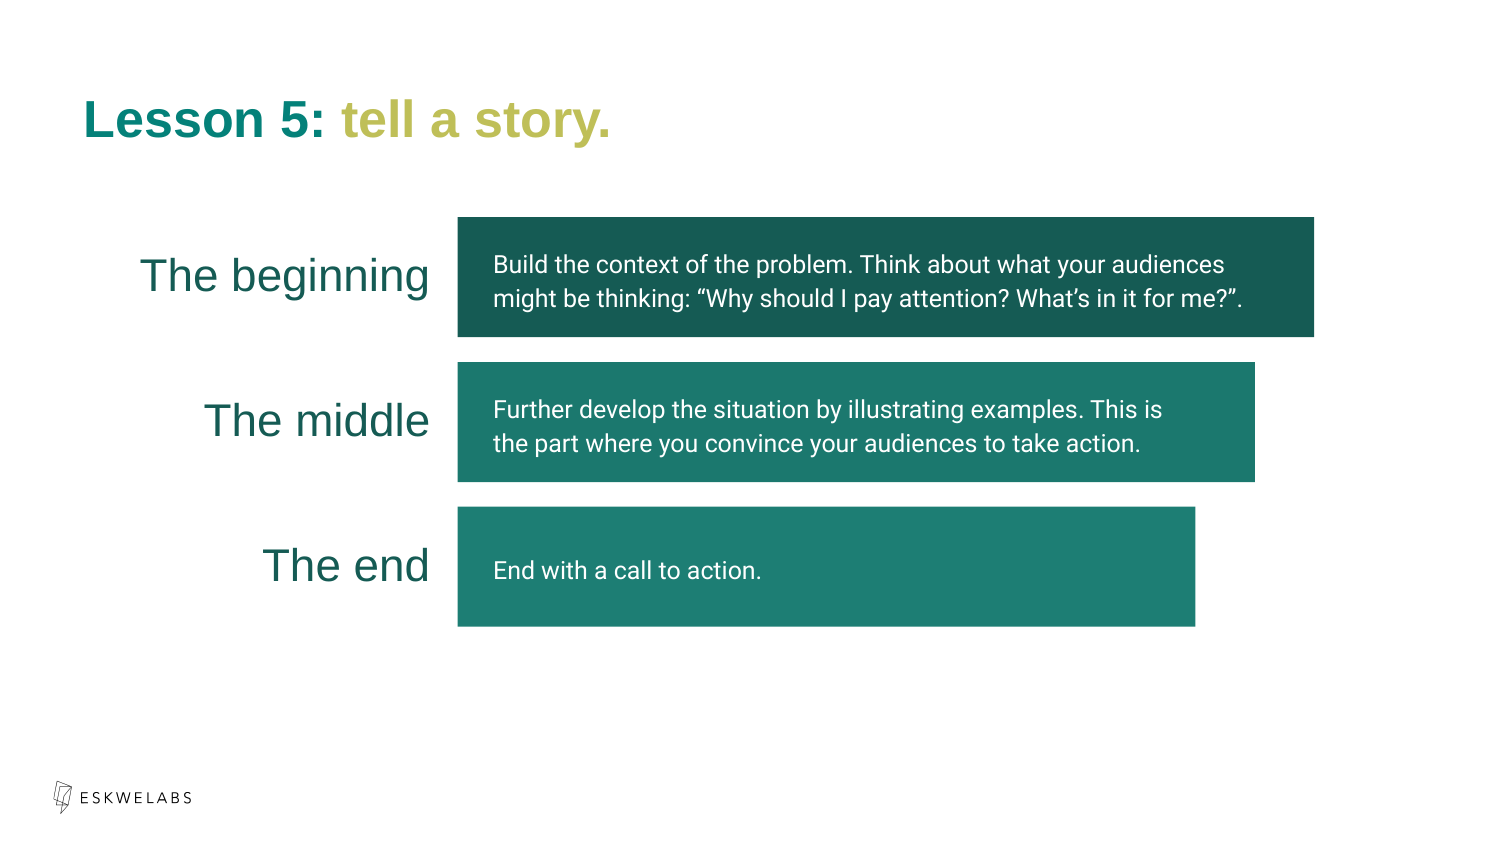

Lesson 5: tell a story.

The beginning
Build the context of the problem. Think about what your audiences might be thinking: “Why should I pay attention? What’s in it for me?”.

The middle
Further develop the situation by illustrating examples. This is the part where you convince your audiences to take action.

The end
End with a call to action.